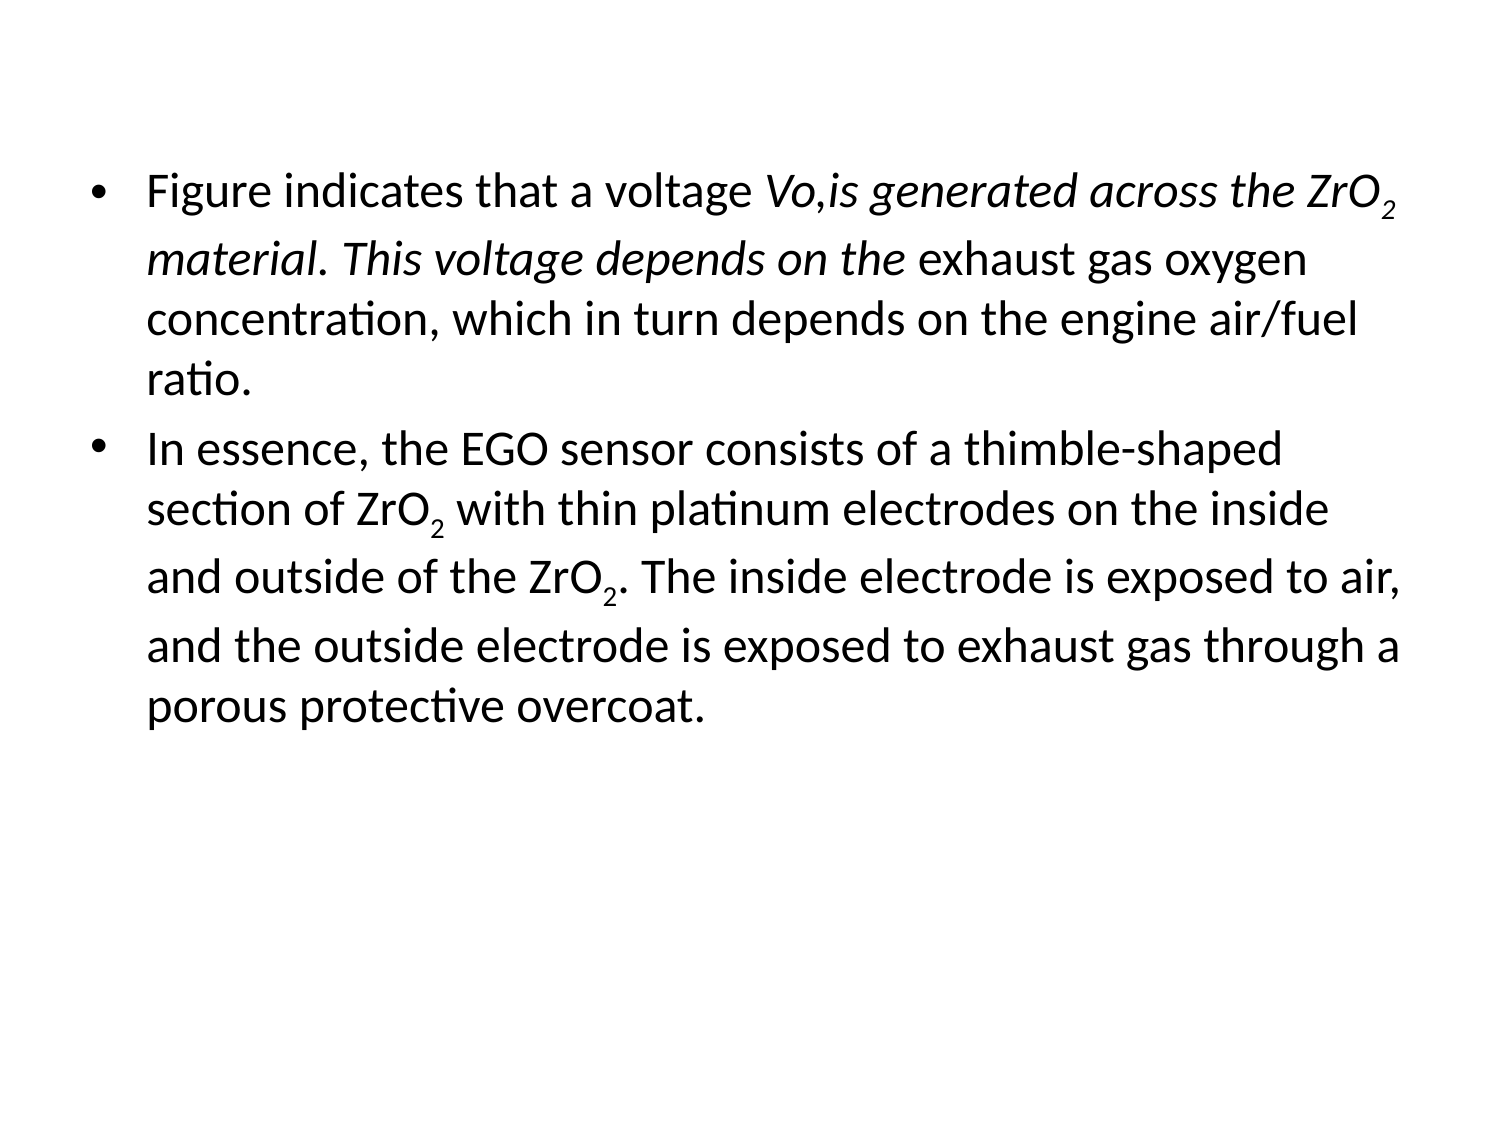

Figure indicates that a voltage Vo,is generated across the ZrO2 material. This voltage depends on the exhaust gas oxygen concentration, which in turn depends on the engine air/fuel ratio.
In essence, the EGO sensor consists of a thimble-shaped section of ZrO2 with thin platinum electrodes on the inside and outside of the ZrO2. The inside electrode is exposed to air, and the outside electrode is exposed to exhaust gas through a porous protective overcoat.